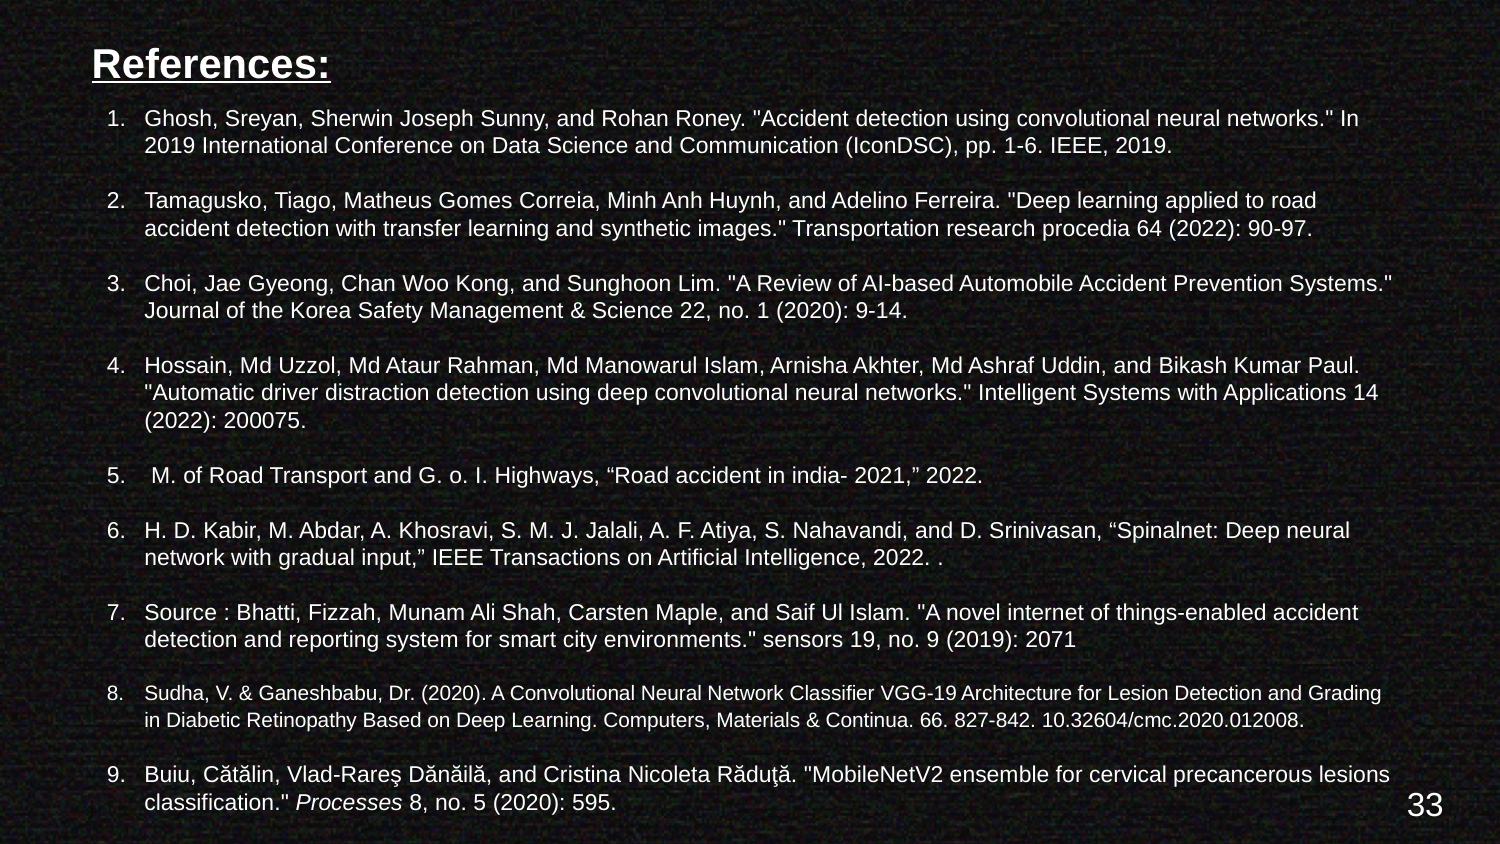

# References:

Ghosh, Sreyan, Sherwin Joseph Sunny, and Rohan Roney. "Accident detection using convolutional neural networks." In 2019 International Conference on Data Science and Communication (IconDSC), pp. 1-6. IEEE, 2019.

Tamagusko, Tiago, Matheus Gomes Correia, Minh Anh Huynh, and Adelino Ferreira. "Deep learning applied to road accident detection with transfer learning and synthetic images." Transportation research procedia 64 (2022): 90-97.

Choi, Jae Gyeong, Chan Woo Kong, and Sunghoon Lim. "A Review of AI-based Automobile Accident Prevention Systems." Journal of the Korea Safety Management & Science 22, no. 1 (2020): 9-14.

Hossain, Md Uzzol, Md Ataur Rahman, Md Manowarul Islam, Arnisha Akhter, Md Ashraf Uddin, and Bikash Kumar Paul. "Automatic driver distraction detection using deep convolutional neural networks." Intelligent Systems with Applications 14 (2022): 200075.

 M. of Road Transport and G. o. I. Highways, “Road accident in india- 2021,” 2022.

H. D. Kabir, M. Abdar, A. Khosravi, S. M. J. Jalali, A. F. Atiya, S. Nahavandi, and D. Srinivasan, “Spinalnet: Deep neural network with gradual input,” IEEE Transactions on Artificial Intelligence, 2022. .

Source : Bhatti, Fizzah, Munam Ali Shah, Carsten Maple, and Saif Ul Islam. "A novel internet of things-enabled accident detection and reporting system for smart city environments." sensors 19, no. 9 (2019): 2071

Sudha, V. & Ganeshbabu, Dr. (2020). A Convolutional Neural Network Classifier VGG-19 Architecture for Lesion Detection and Grading in Diabetic Retinopathy Based on Deep Learning. Computers, Materials & Continua. 66. 827-842. 10.32604/cmc.2020.012008.

Buiu, Cătălin, Vlad-Rareş Dănăilă, and Cristina Nicoleta Răduţă. "MobileNetV2 ensemble for cervical precancerous lesions classification." Processes 8, no. 5 (2020): 595.

33